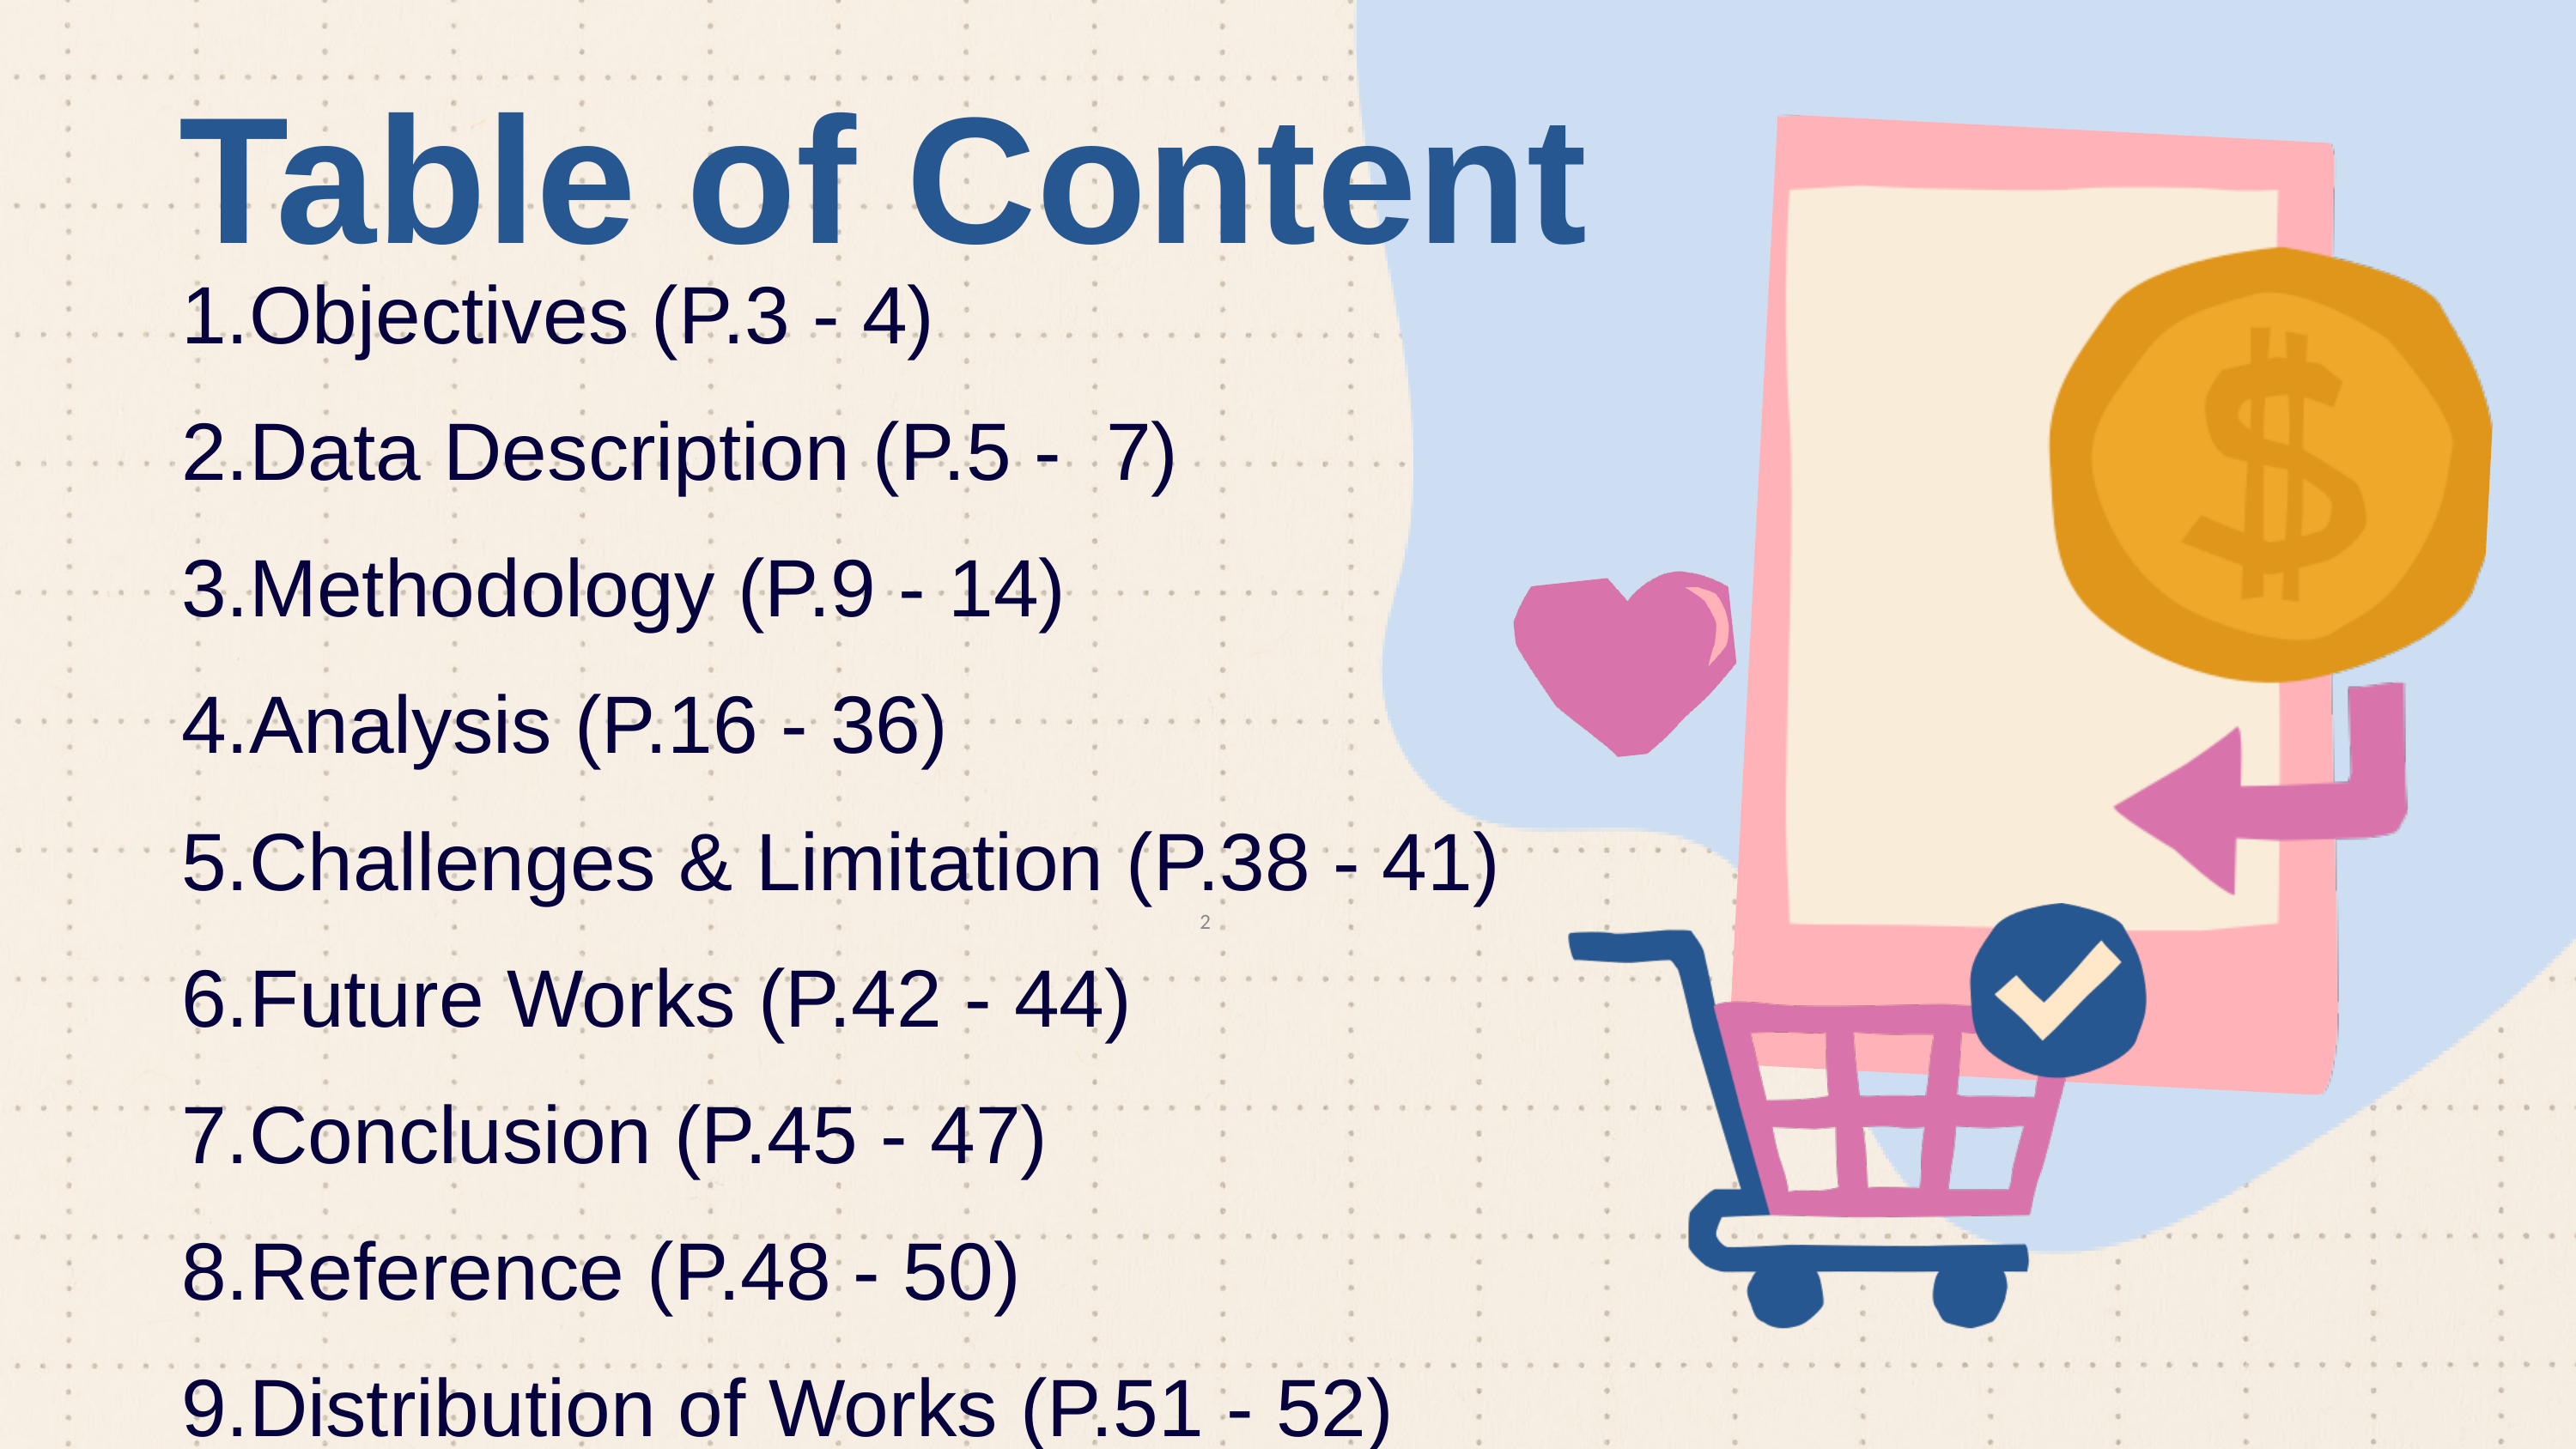

Table of Content

Objectives (P.3 - 4)
Data Description (P.5 -  7)
Methodology (P.9 - 14)
Analysis (P.16 - 36)
Challenges & Limitation (P.38 - 41)
Future Works (P.42 - 44)
Conclusion (P.45 - 47)
Reference (P.48 - 50)
Distribution of Works (P.51 - 52)

2